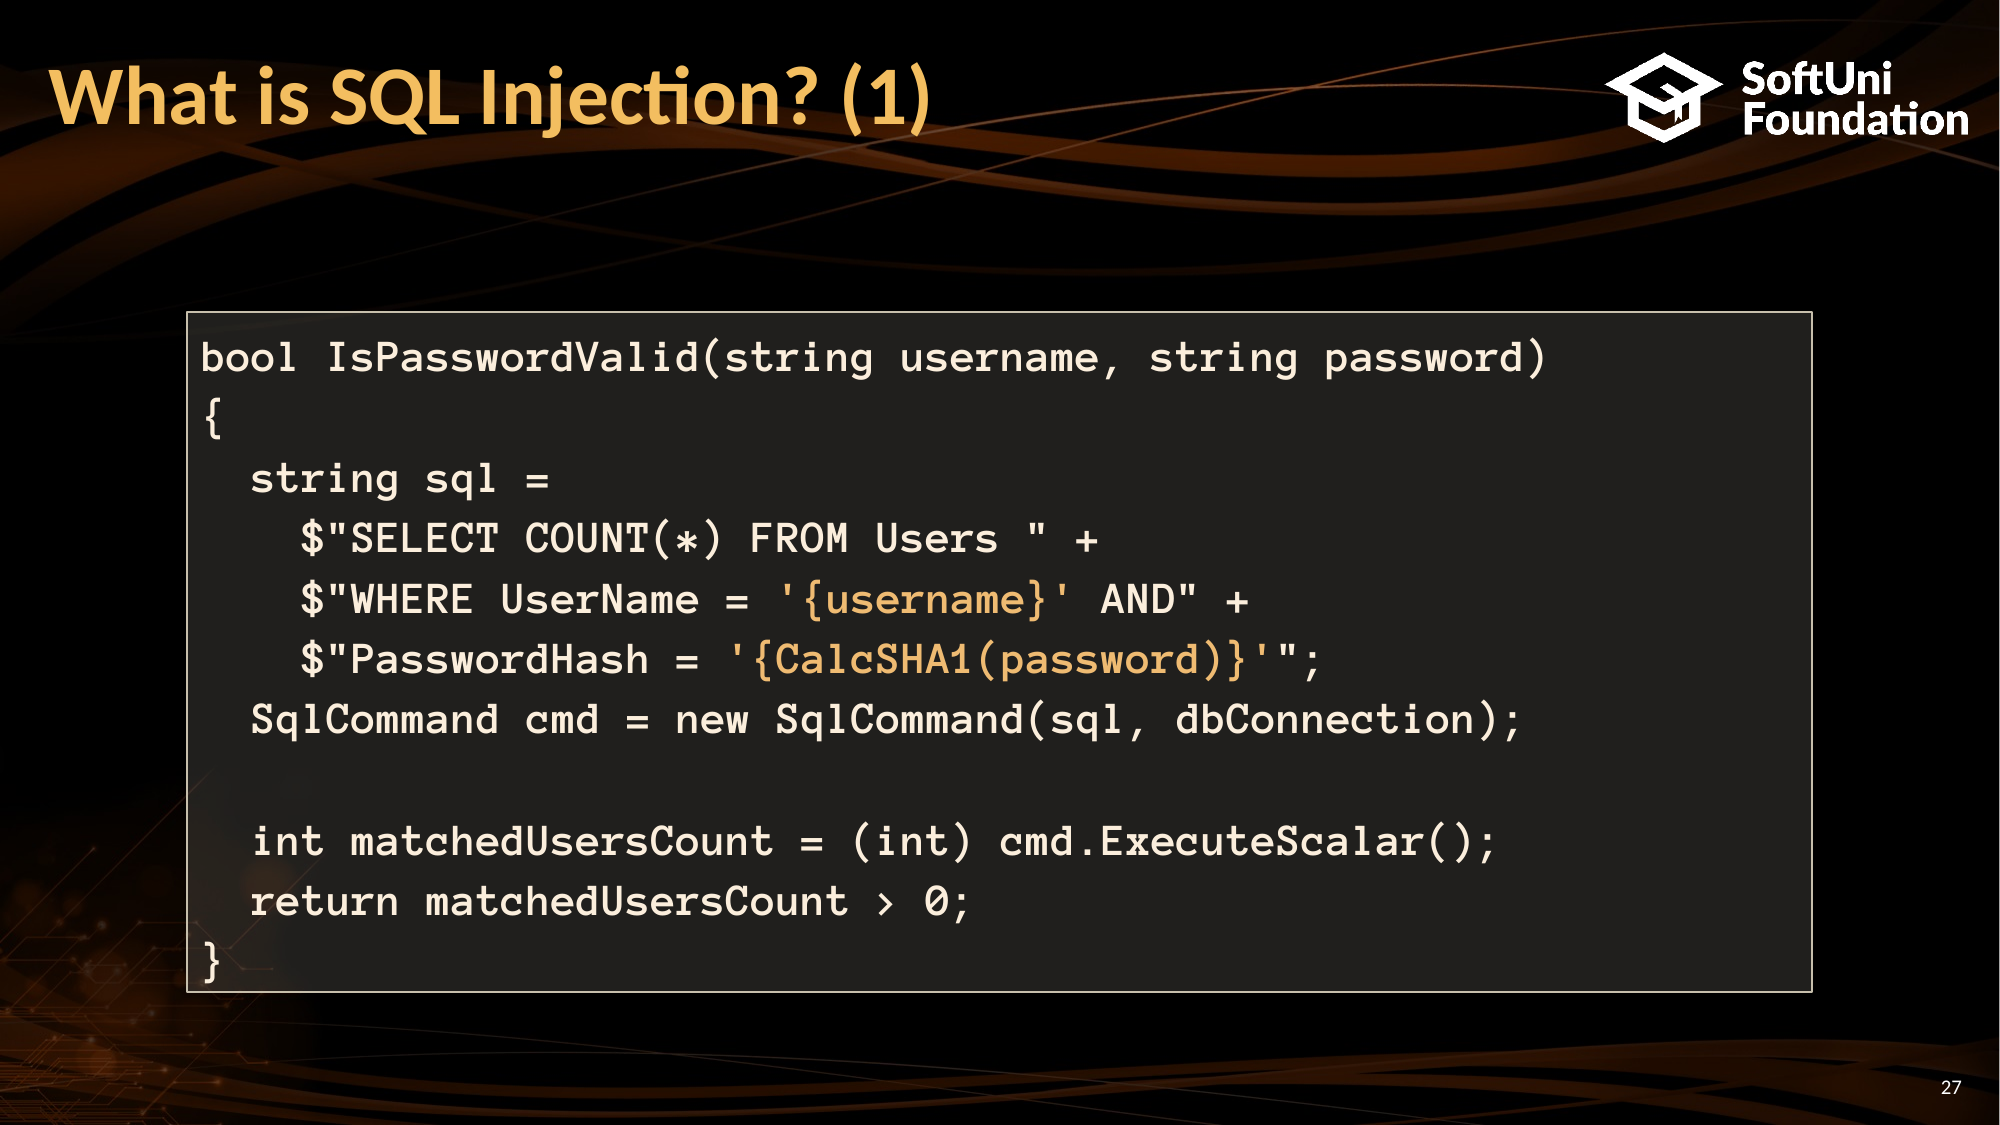

# What is SQL Injection? (1)
bool IsPasswordValid(string username, string password)
{
  string sql =
    $"SELECT COUNT(*) FROM Users " +
    $"WHERE UserName = '{username}' AND" +
    $"PasswordHash = '{CalcSHA1(password)}'";
  SqlCommand cmd = new SqlCommand(sql, dbConnection);

  int matchedUsersCount = (int) cmd.ExecuteScalar();
  return matchedUsersCount > 0;
}
27